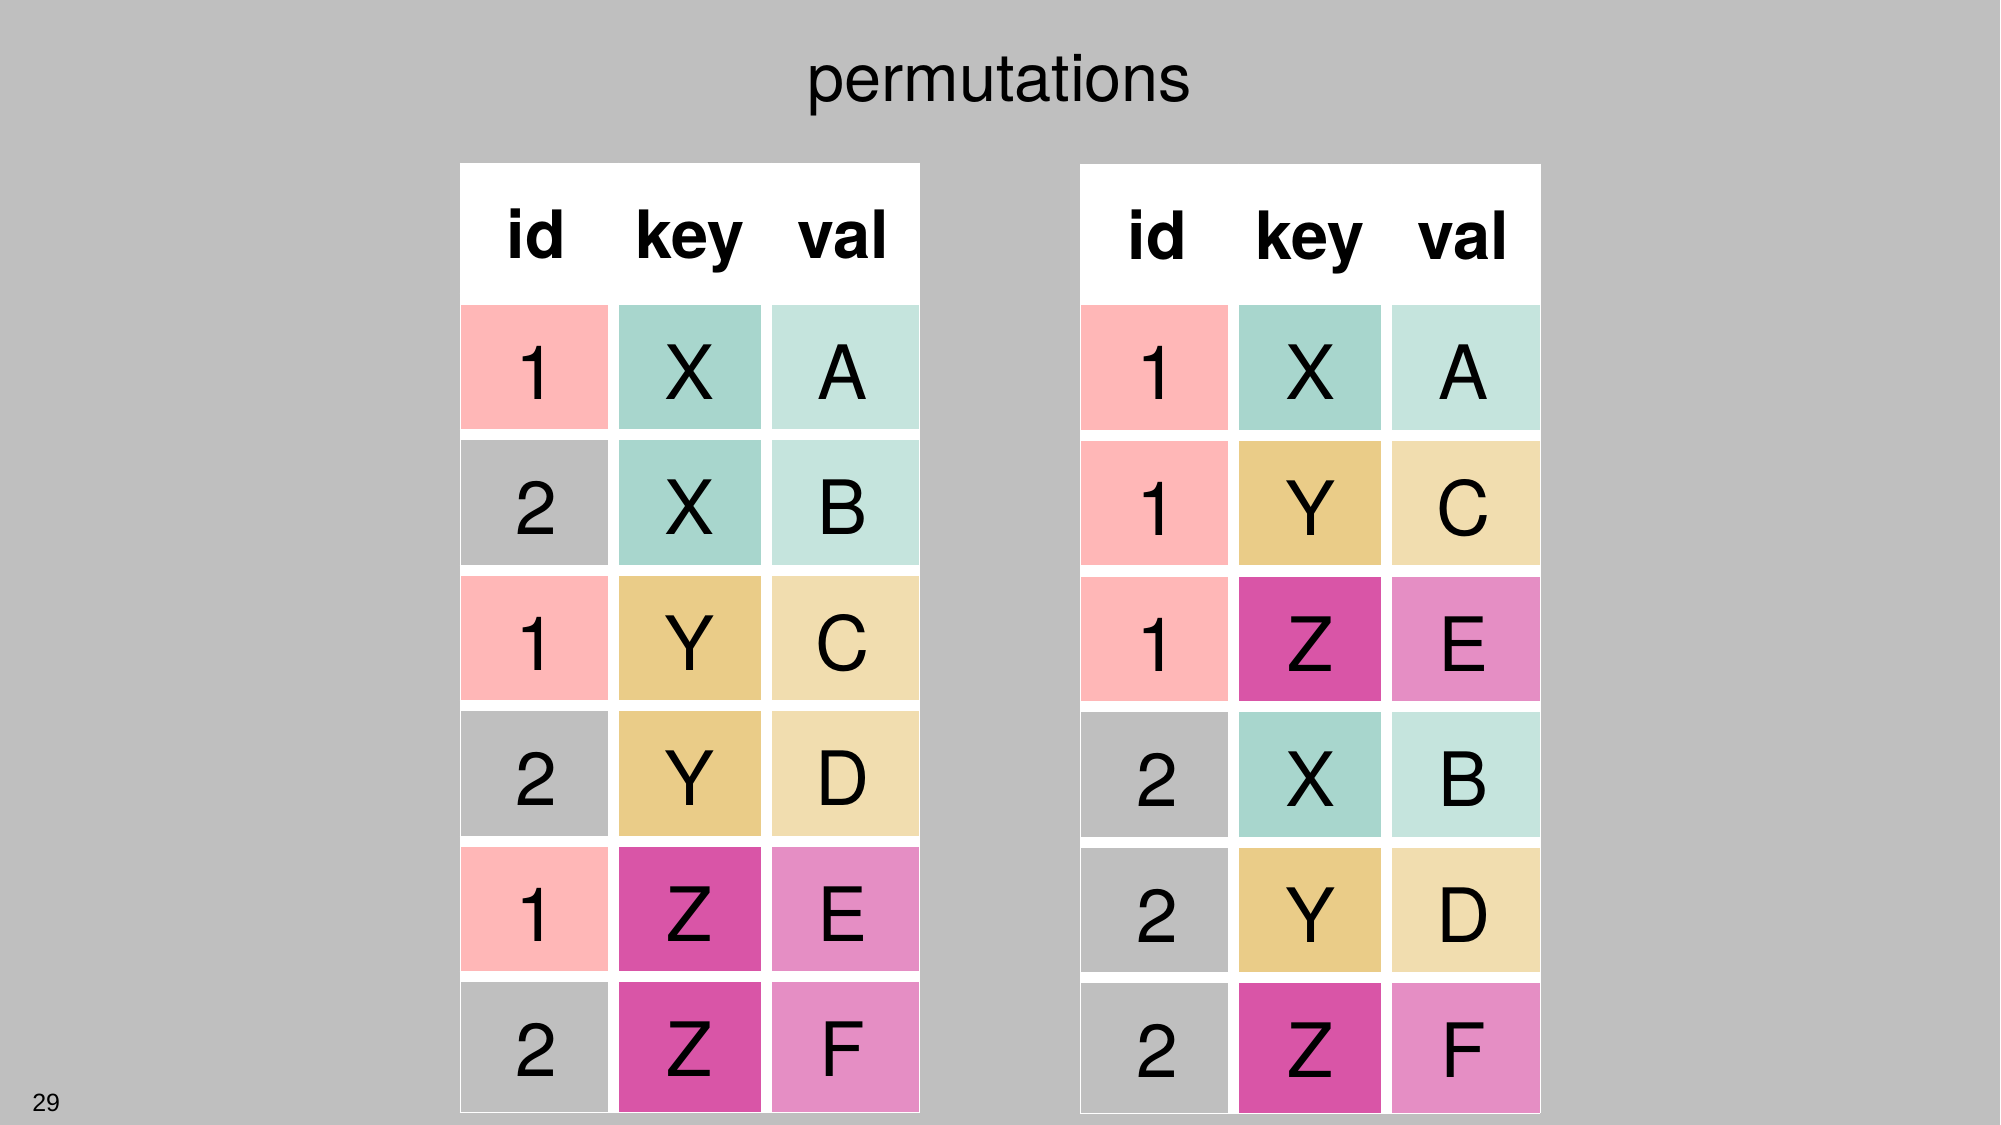

# permutations
| id | key | val |
| --- | --- | --- |
| 1 | X | A |
| 2 | X | B |
| 1 | Y | C |
| 2 | Y | D |
| 1 | Z | E |
| 2 | Z | F |
| id | key | val |
| --- | --- | --- |
| 1 | X | A |
| 1 | Y | C |
| 1 | Z | E |
| 2 | X | B |
| 2 | Y | D |
| 2 | Z | F |